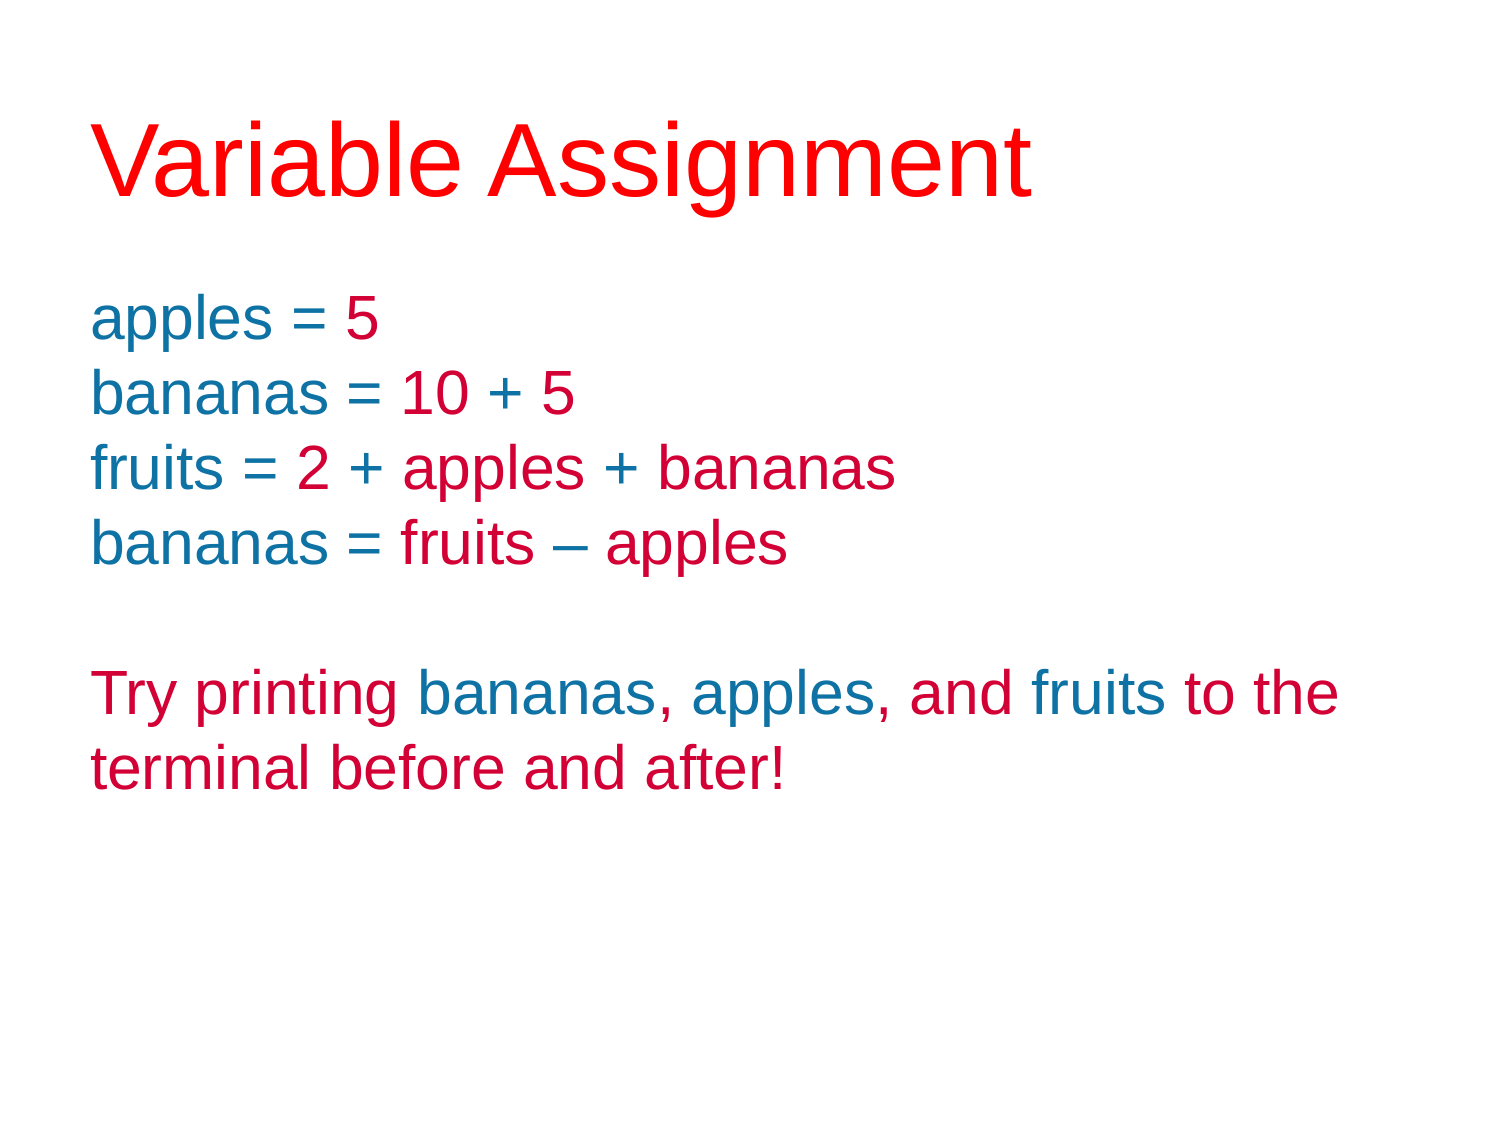

# Variable Assignment
apples = 5
bananas = 10 + 5
fruits = 2 + apples + bananas
bananas = fruits – apples

Try printing bananas, apples, and fruits to the terminal before and after!